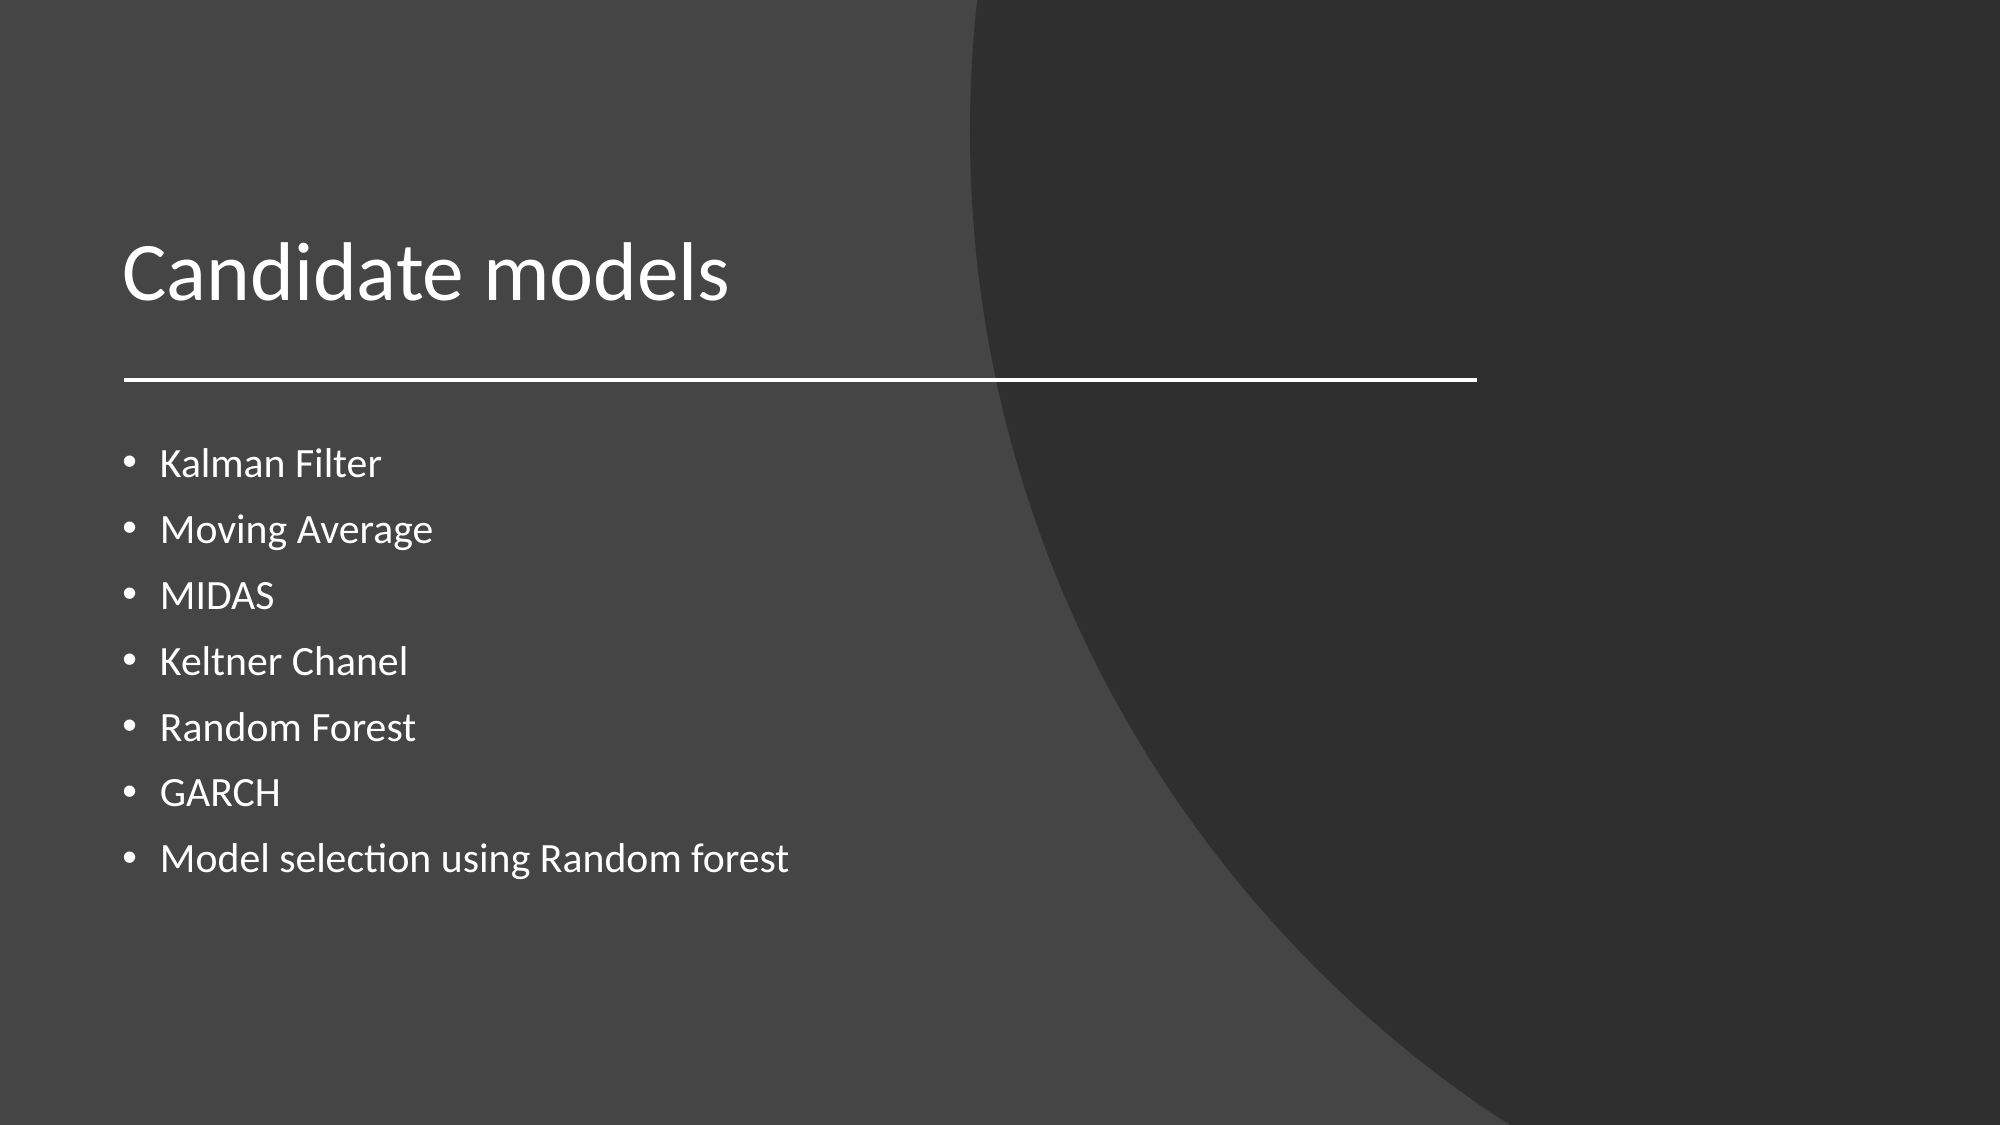

# Candidate models
Kalman Filter
Moving Average
MIDAS
Keltner Chanel
Random Forest
GARCH
Model selection using Random forest